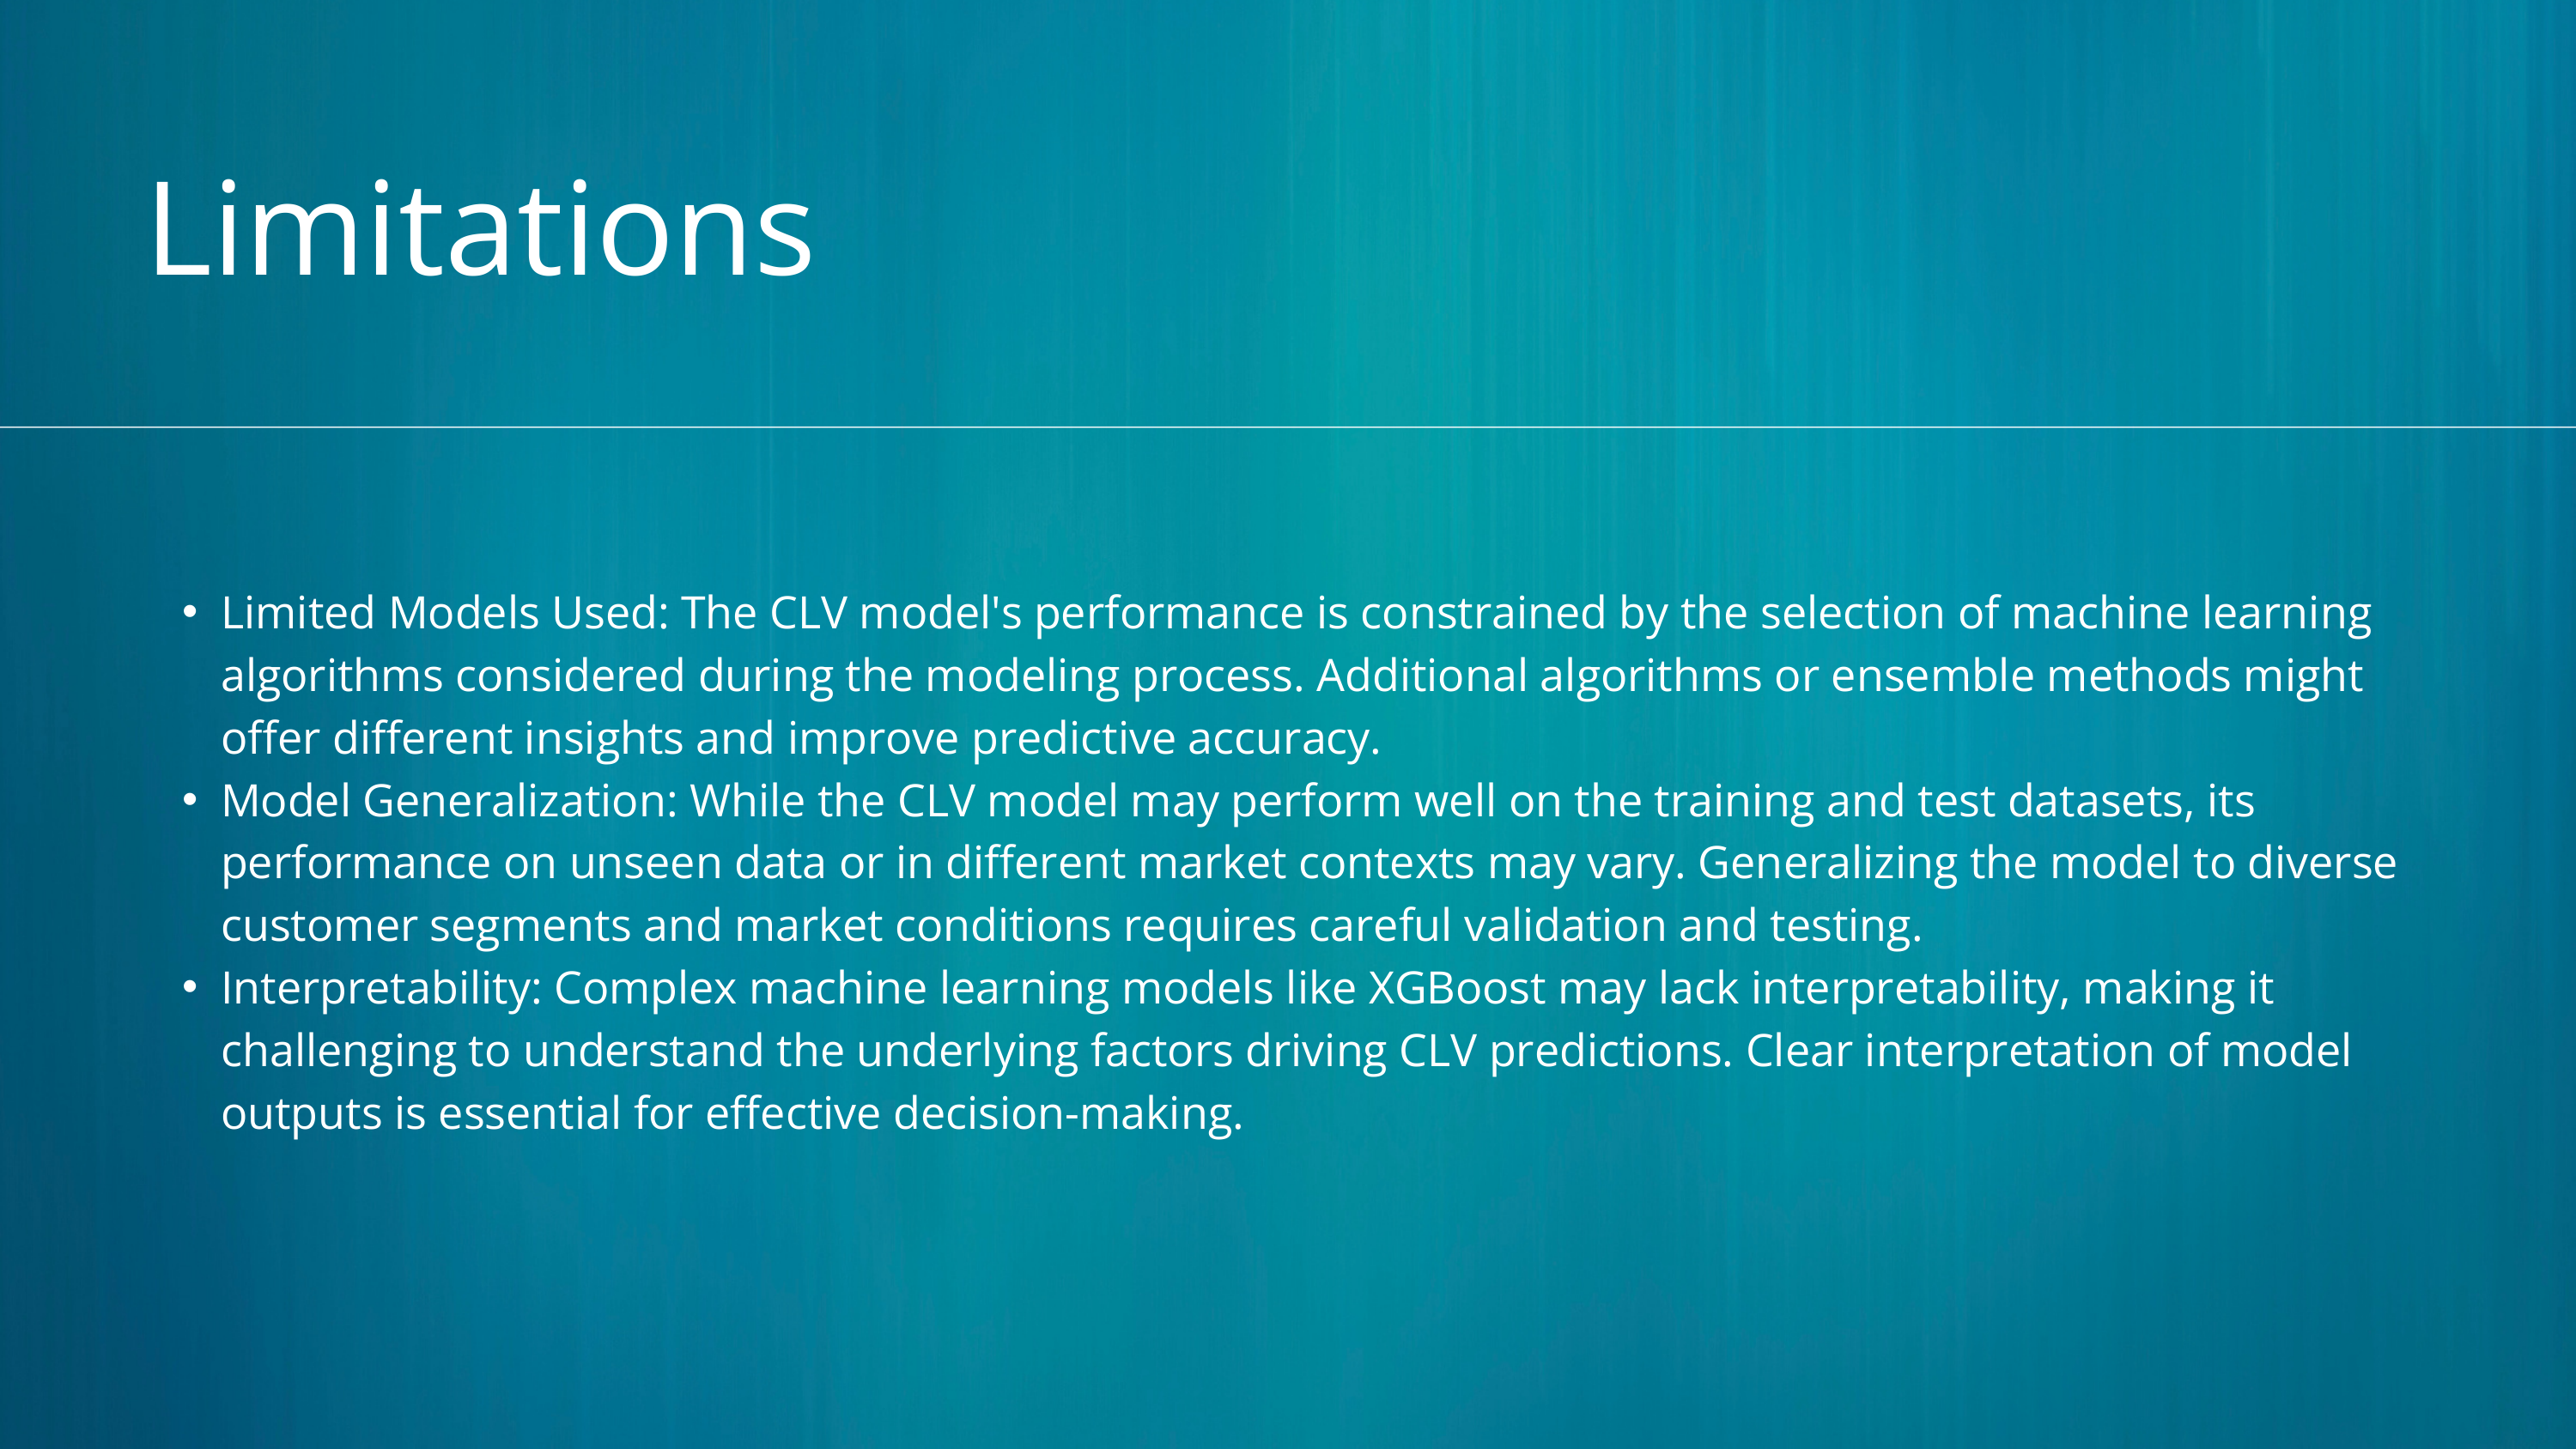

Limitations

Limited Models Used: The CLV model's performance is constrained by the selection of machine learning algorithms considered during the modeling process. Additional algorithms or ensemble methods might offer different insights and improve predictive accuracy.
Model Generalization: While the CLV model may perform well on the training and test datasets, its performance on unseen data or in different market contexts may vary. Generalizing the model to diverse customer segments and market conditions requires careful validation and testing.
Interpretability: Complex machine learning models like XGBoost may lack interpretability, making it challenging to understand the underlying factors driving CLV predictions. Clear interpretation of model outputs is essential for effective decision-making.